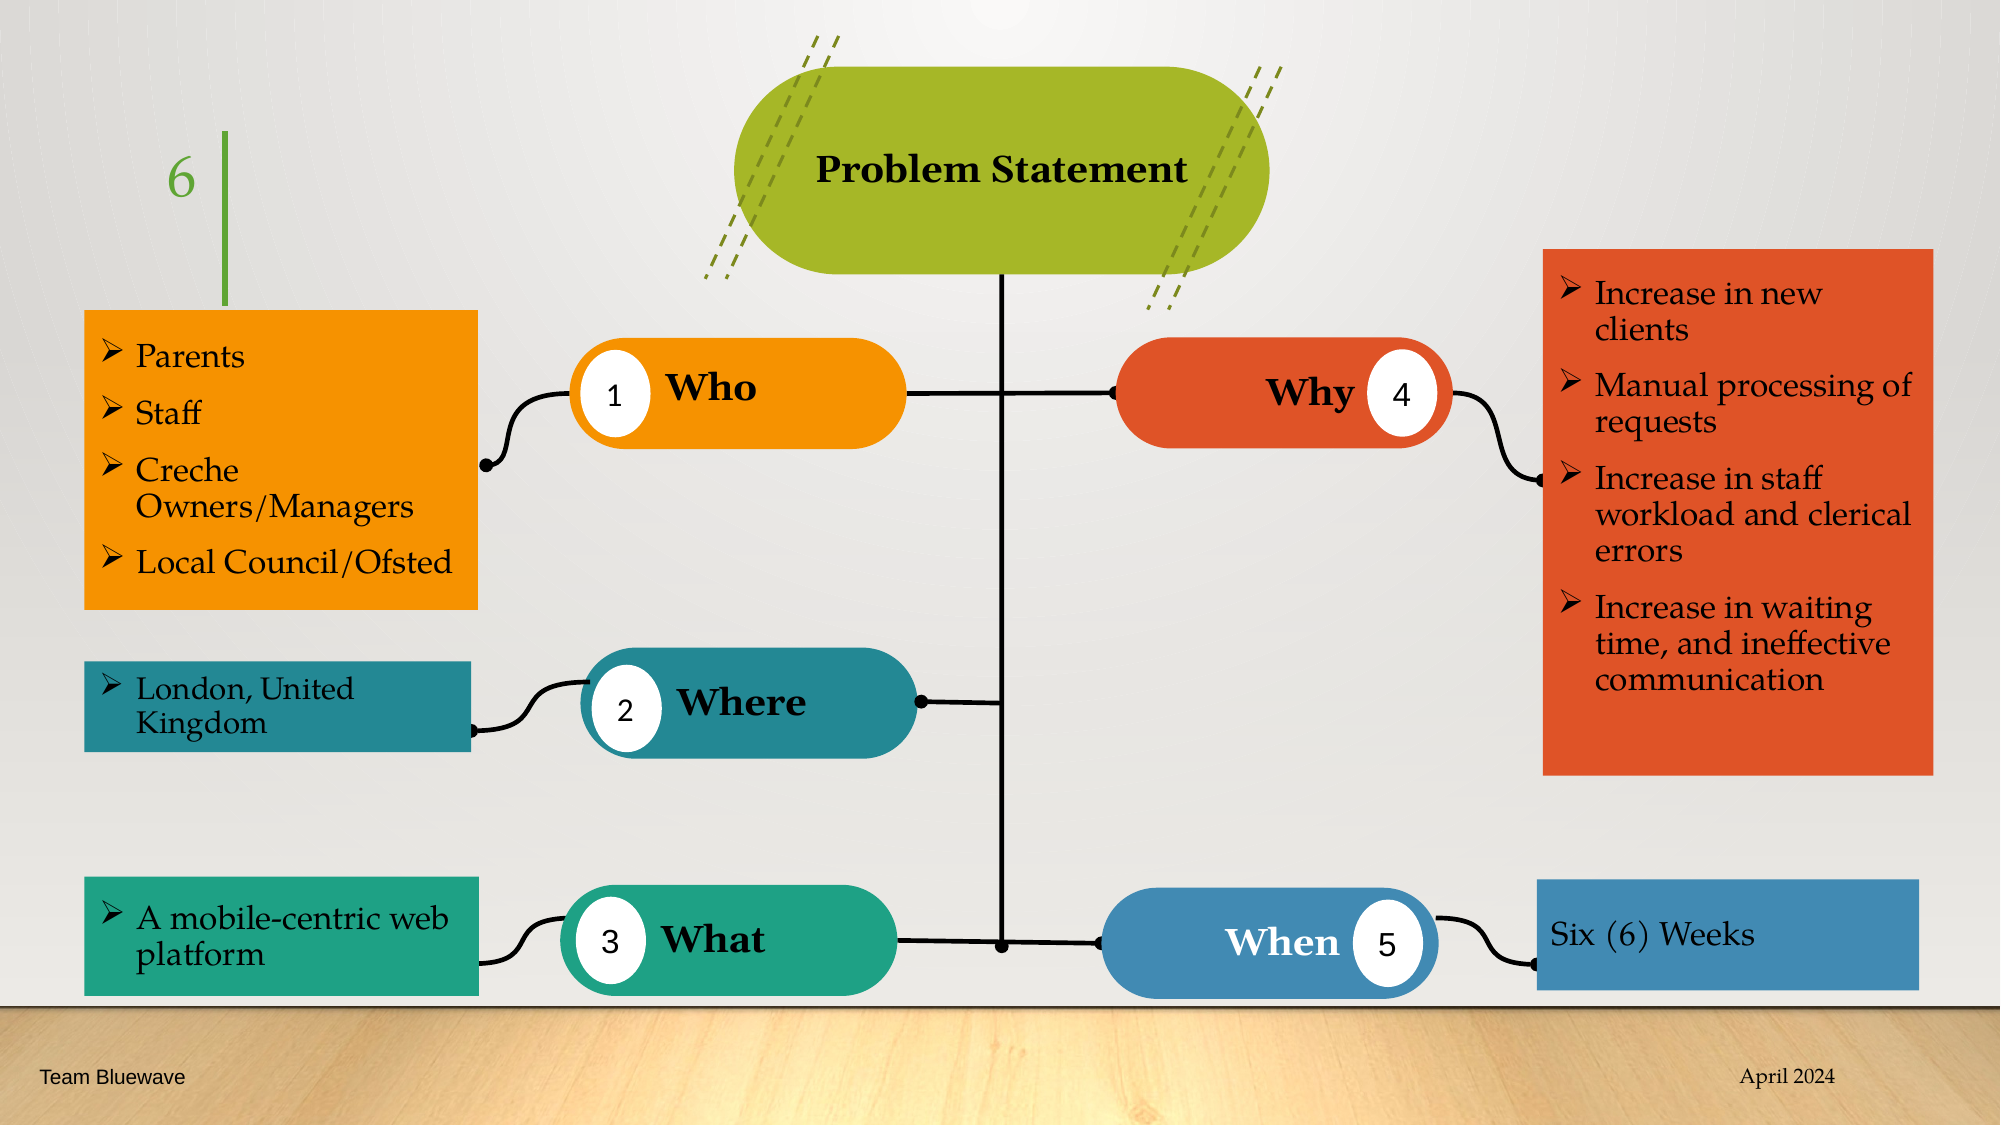

Problem Statement
Increase in new clients
Manual processing of requests
Increase in staff workload and clerical errors
Increase in waiting time, and ineffective communication

Why
Who
4
1

London, United Kingdom
Where
2
A mobile-centric web platform
Six (6) Weeks

What
When
3
5
6
Parents
Staff
Creche Owners/Managers
Local Council/Ofsted
Team Bluewave
April 2024